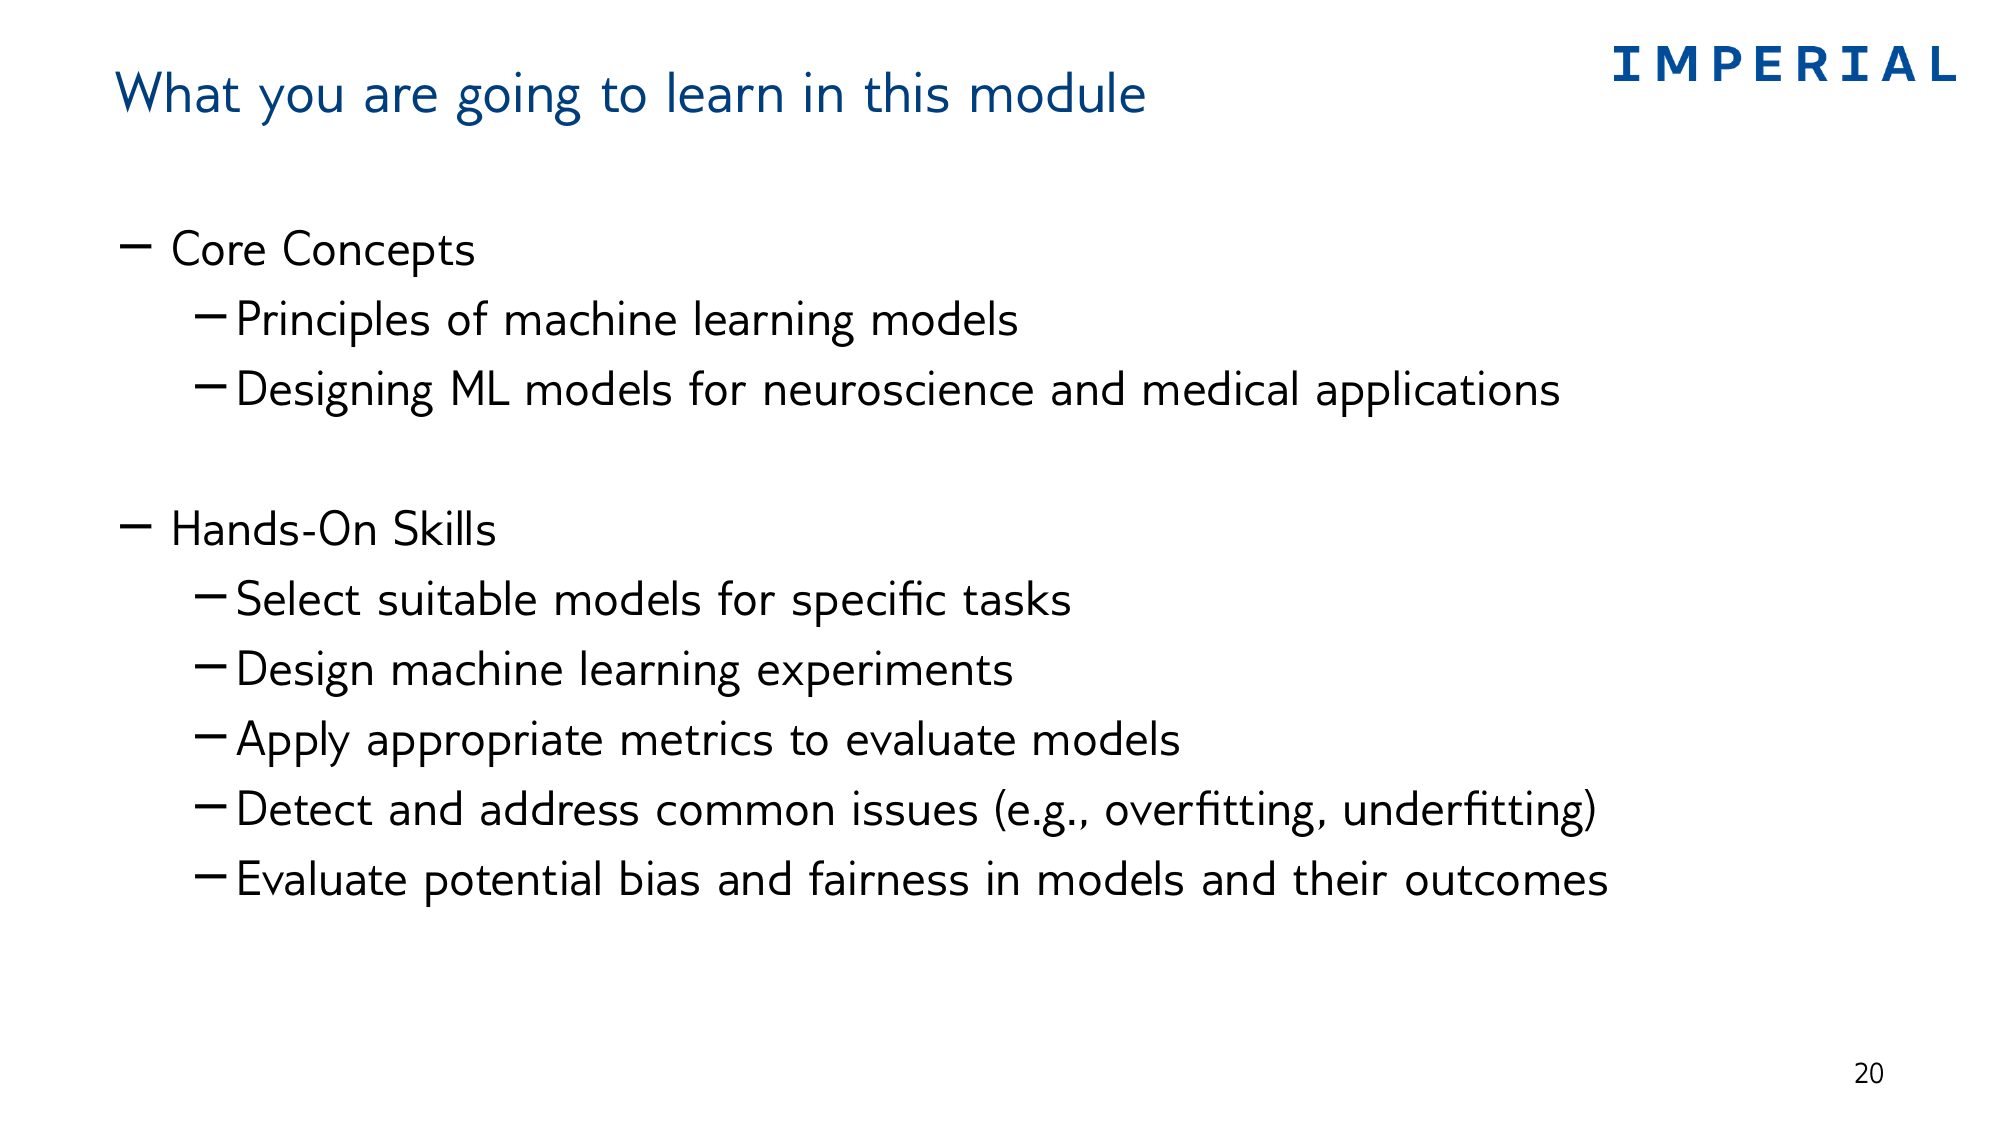

# What you are going to learn in this module
Core Concepts
Principles of machine learning models
Designing ML models for neuroscience and medical applications

Hands-On Skills
Select suitable models for specific tasks
Design machine learning experiments
Apply appropriate metrics to evaluate models
Detect and address common issues (e.g., overfitting, underfitting)
Evaluate potential bias and fairness in models and their outcomes

20